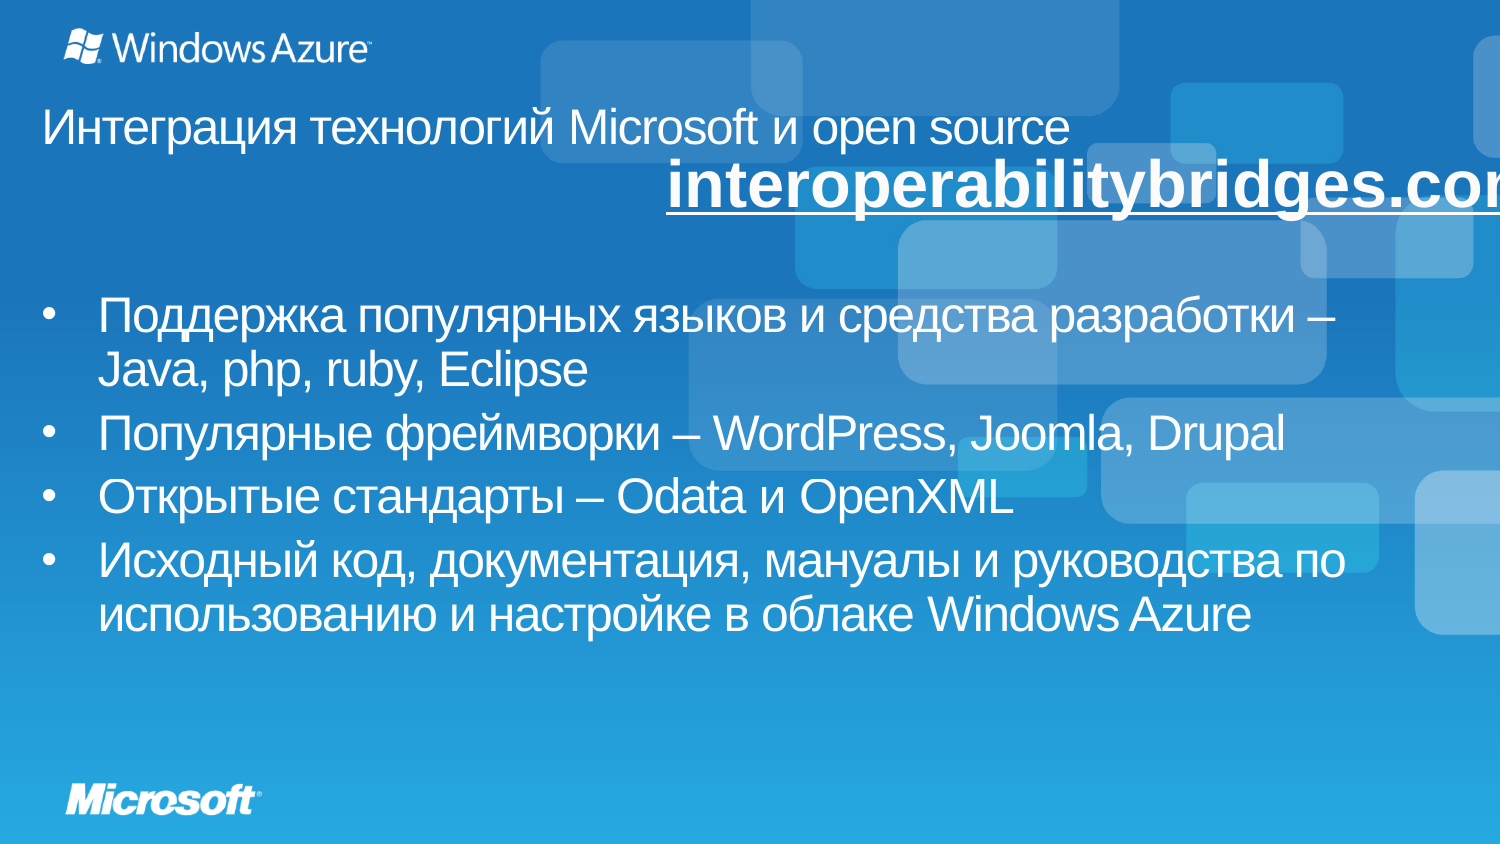

Интеграция технологий Microsoft и open source

interoperabilitybridges.com

Поддержка популярных языков и средства разработки – Java, php, ruby, Eclipse
Популярные фреймворки – WordPress, Joomla, Drupal
Открытые стандарты – Odata и OpenXML
Исходный код, документация, мануалы и руководства по использованию и настройке в облаке Windows Azure